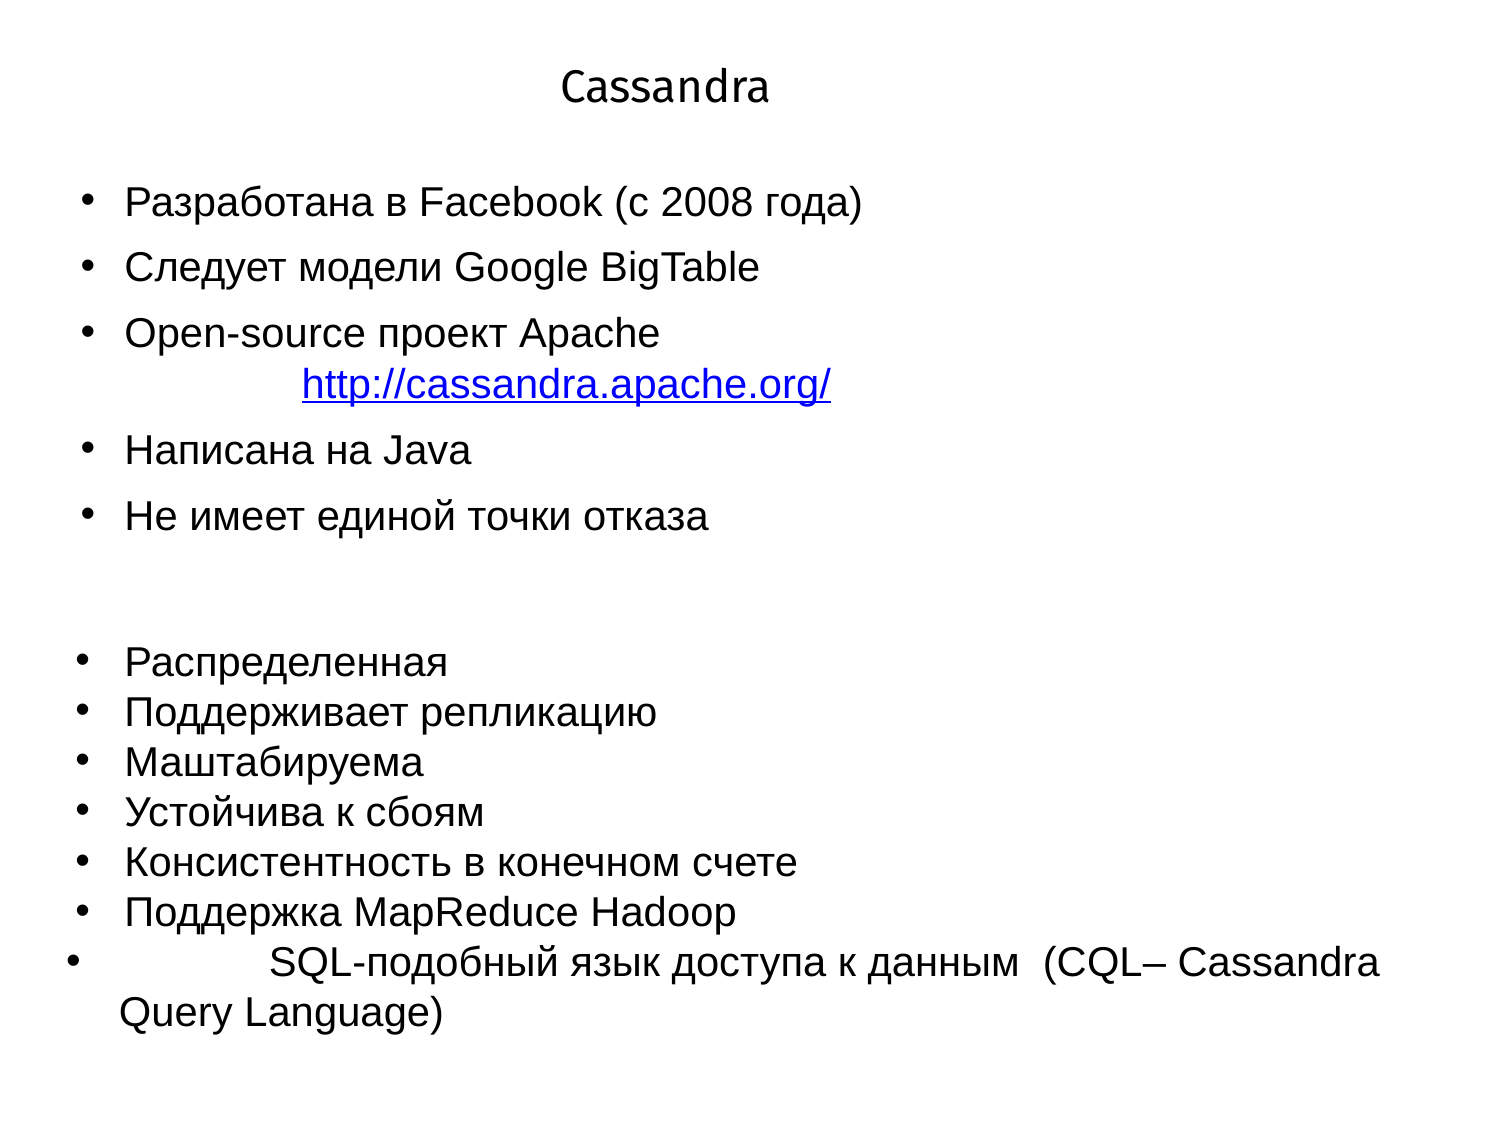

# Cassandra
Разработана в Facebook (с 2008 года)
Следует модели Google BigTable
Open-source проект Apache
http://cassandra.apache.org/
Написана на Java
Не имеет единой точки отказа
Распределенная
Поддерживает репликацию
Маштабируема
Устойчива к сбоям
Консистентность в конечном счете
Поддержка MapReduce Hadoop
	SQL-подобный язык доступа к данным  (CQL– Cassandra Query Language)